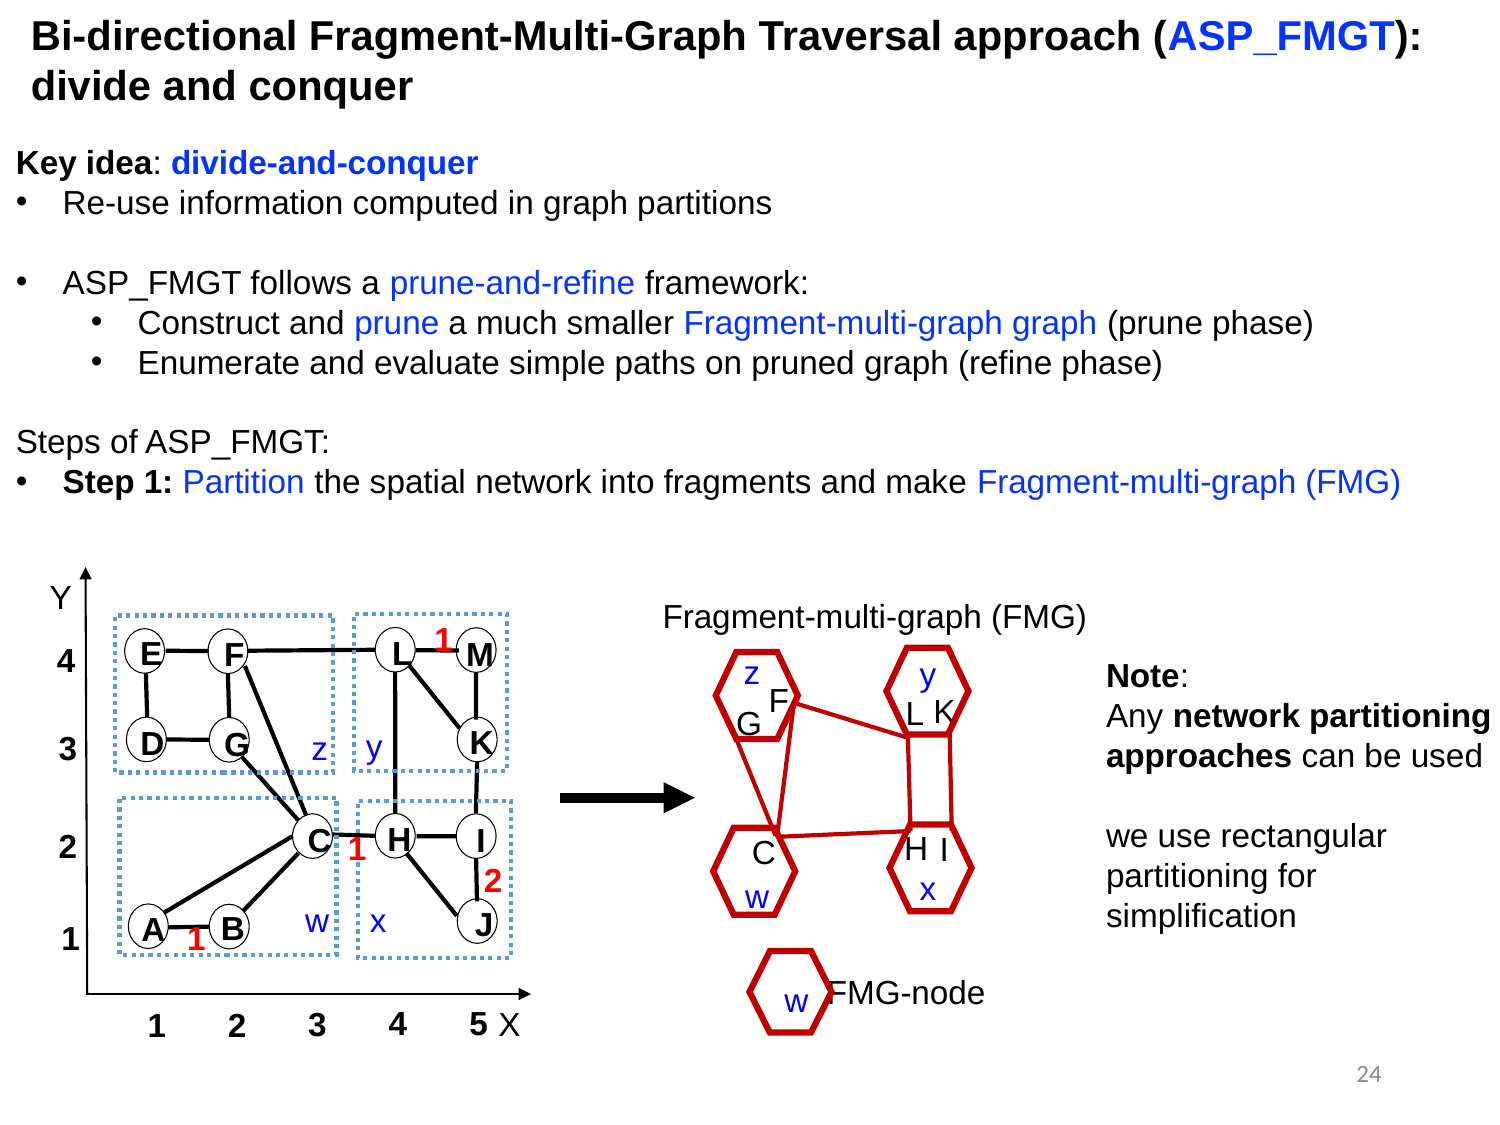

Bi-directional Fragment-Multi-Graph Traversal approach (ASP_FMGT): divide and conquer
Key idea: divide-and-conquer
Re-use information computed in graph partitions

ASP_FMGT follows a prune-and-refine framework:
Construct and prune a much smaller Fragment-multi-graph graph (prune phase)
Enumerate and evaluate simple paths on pruned graph (refine phase)

Steps of ASP_FMGT:
Step 1: Partition the spatial network into fragments and make Fragment-multi-graph (FMG)

L
E
F
1
M

4
K
D
G

y
3
z

H
I
C

2
1
2
w
J

B
A

1
1
4
5
3
2
1
Y
x
X
Fragment-multi-graph (FMG)
z
y
F
K
L
G
H
I
C
x
w
Note:
Any network partitioning approaches can be used

we use rectangular partitioning for simplification

FMG-node
w
24